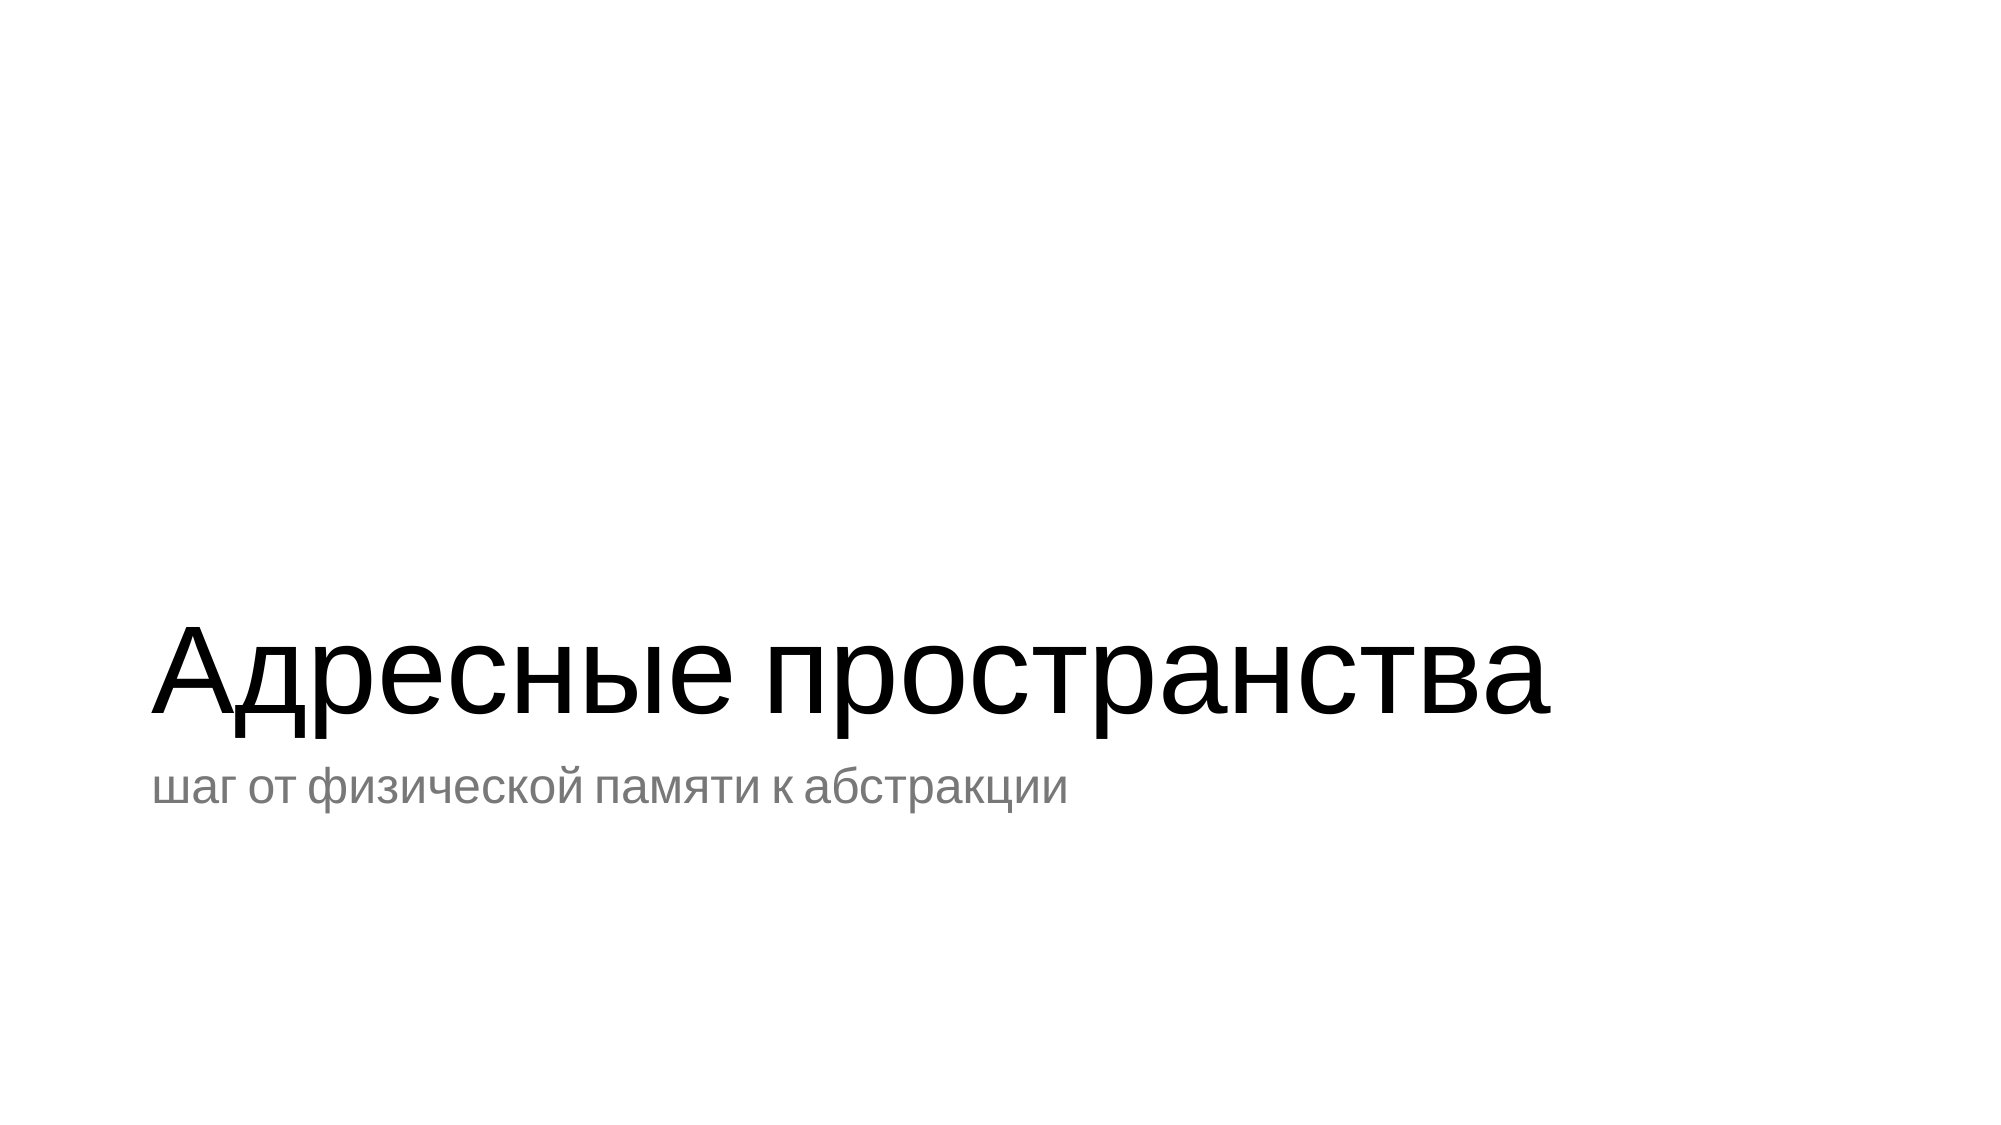

# Адресные пространства
шаг от физической памяти к абстракции